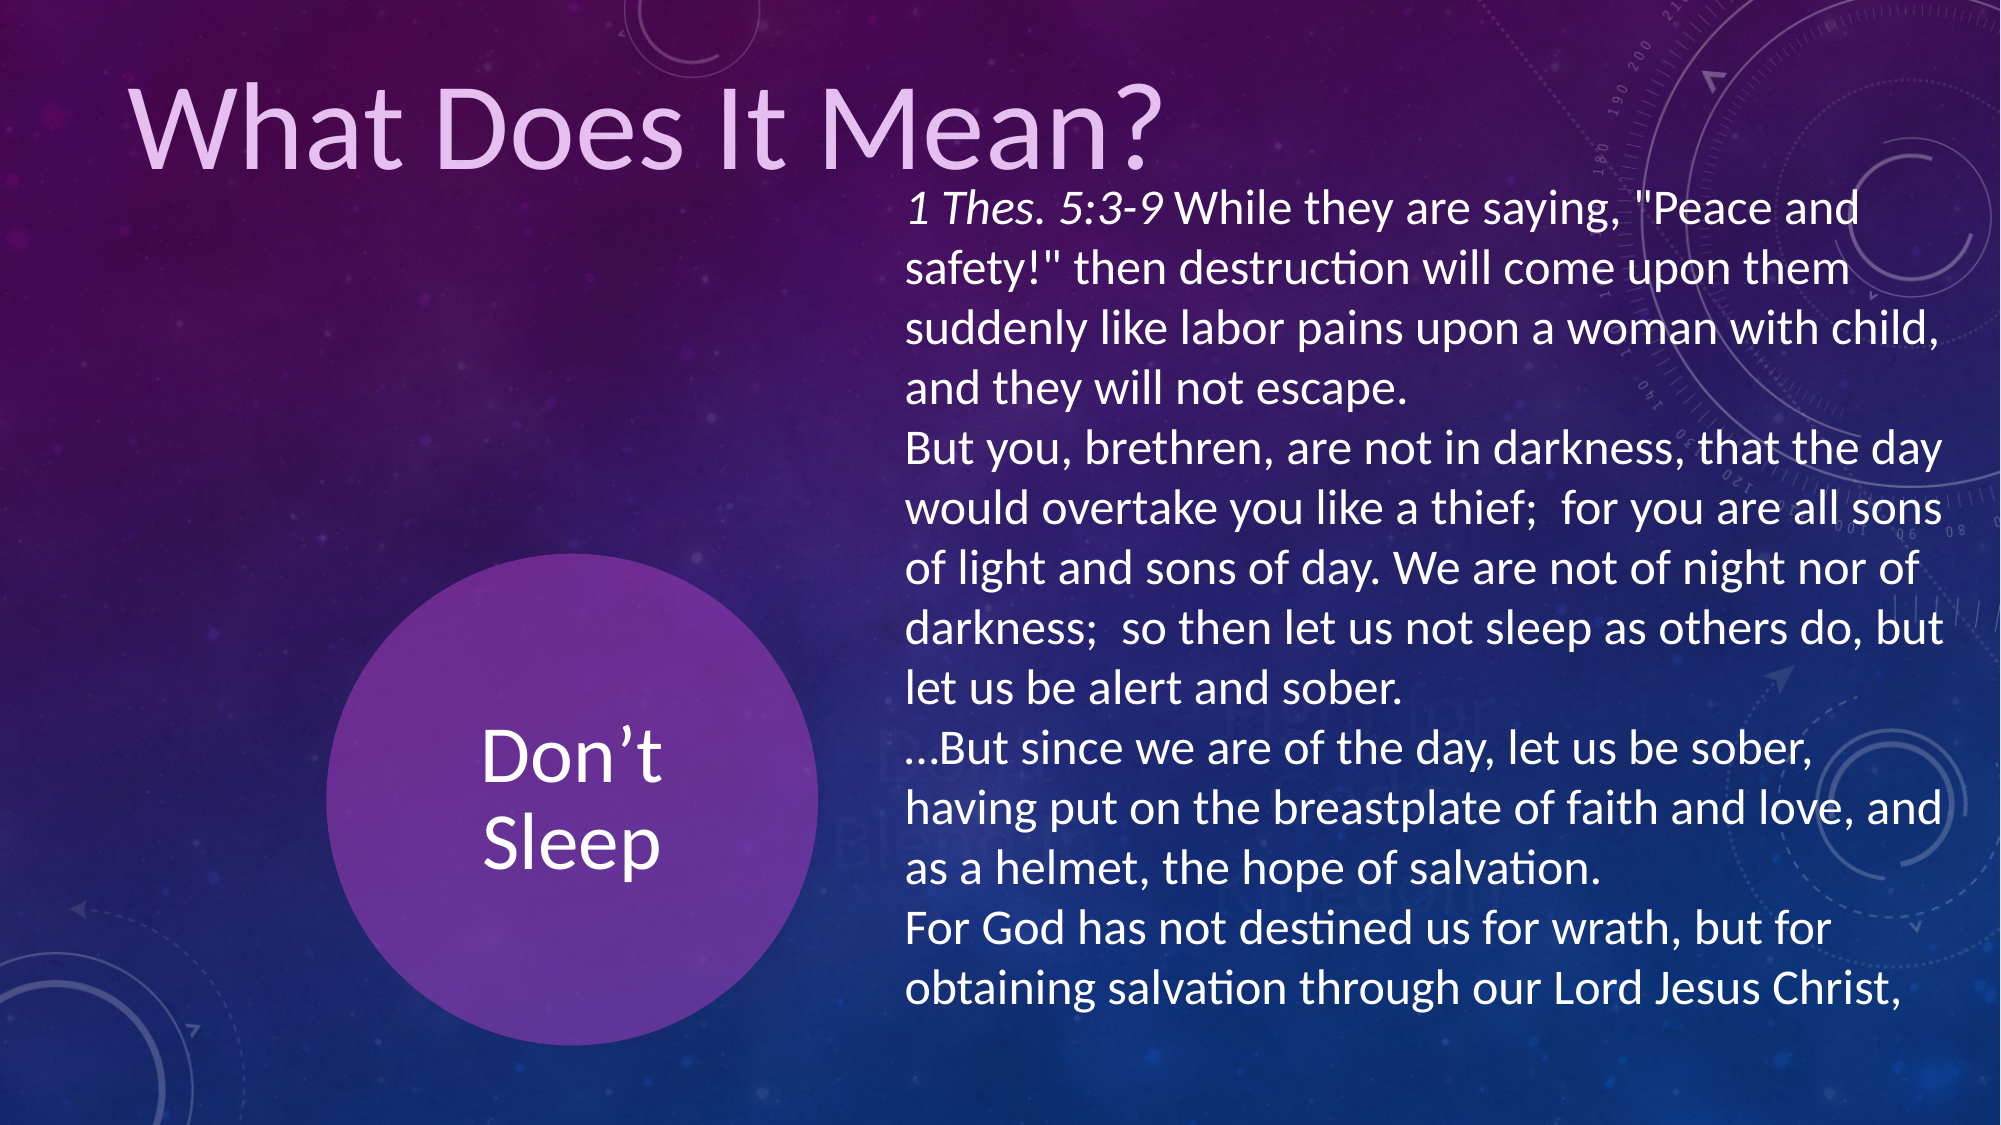

# What Does It Mean?
1 Thes. 5:3-9 While they are saying, "Peace and safety!" then destruction will come upon them suddenly like labor pains upon a woman with child, and they will not escape.
But you, brethren, are not in darkness, that the day would overtake you like a thief;  for you are all sons of light and sons of day. We are not of night nor of darkness;  so then let us not sleep as others do, but let us be alert and sober.
…But since we are of the day, let us be sober, having put on the breastplate of faith and love, and as a helmet, the hope of salvation.
For God has not destined us for wrath, but for obtaining salvation through our Lord Jesus Christ,
Don’t Sleep
Don’t Blend In
Fight for God’s Kingdom